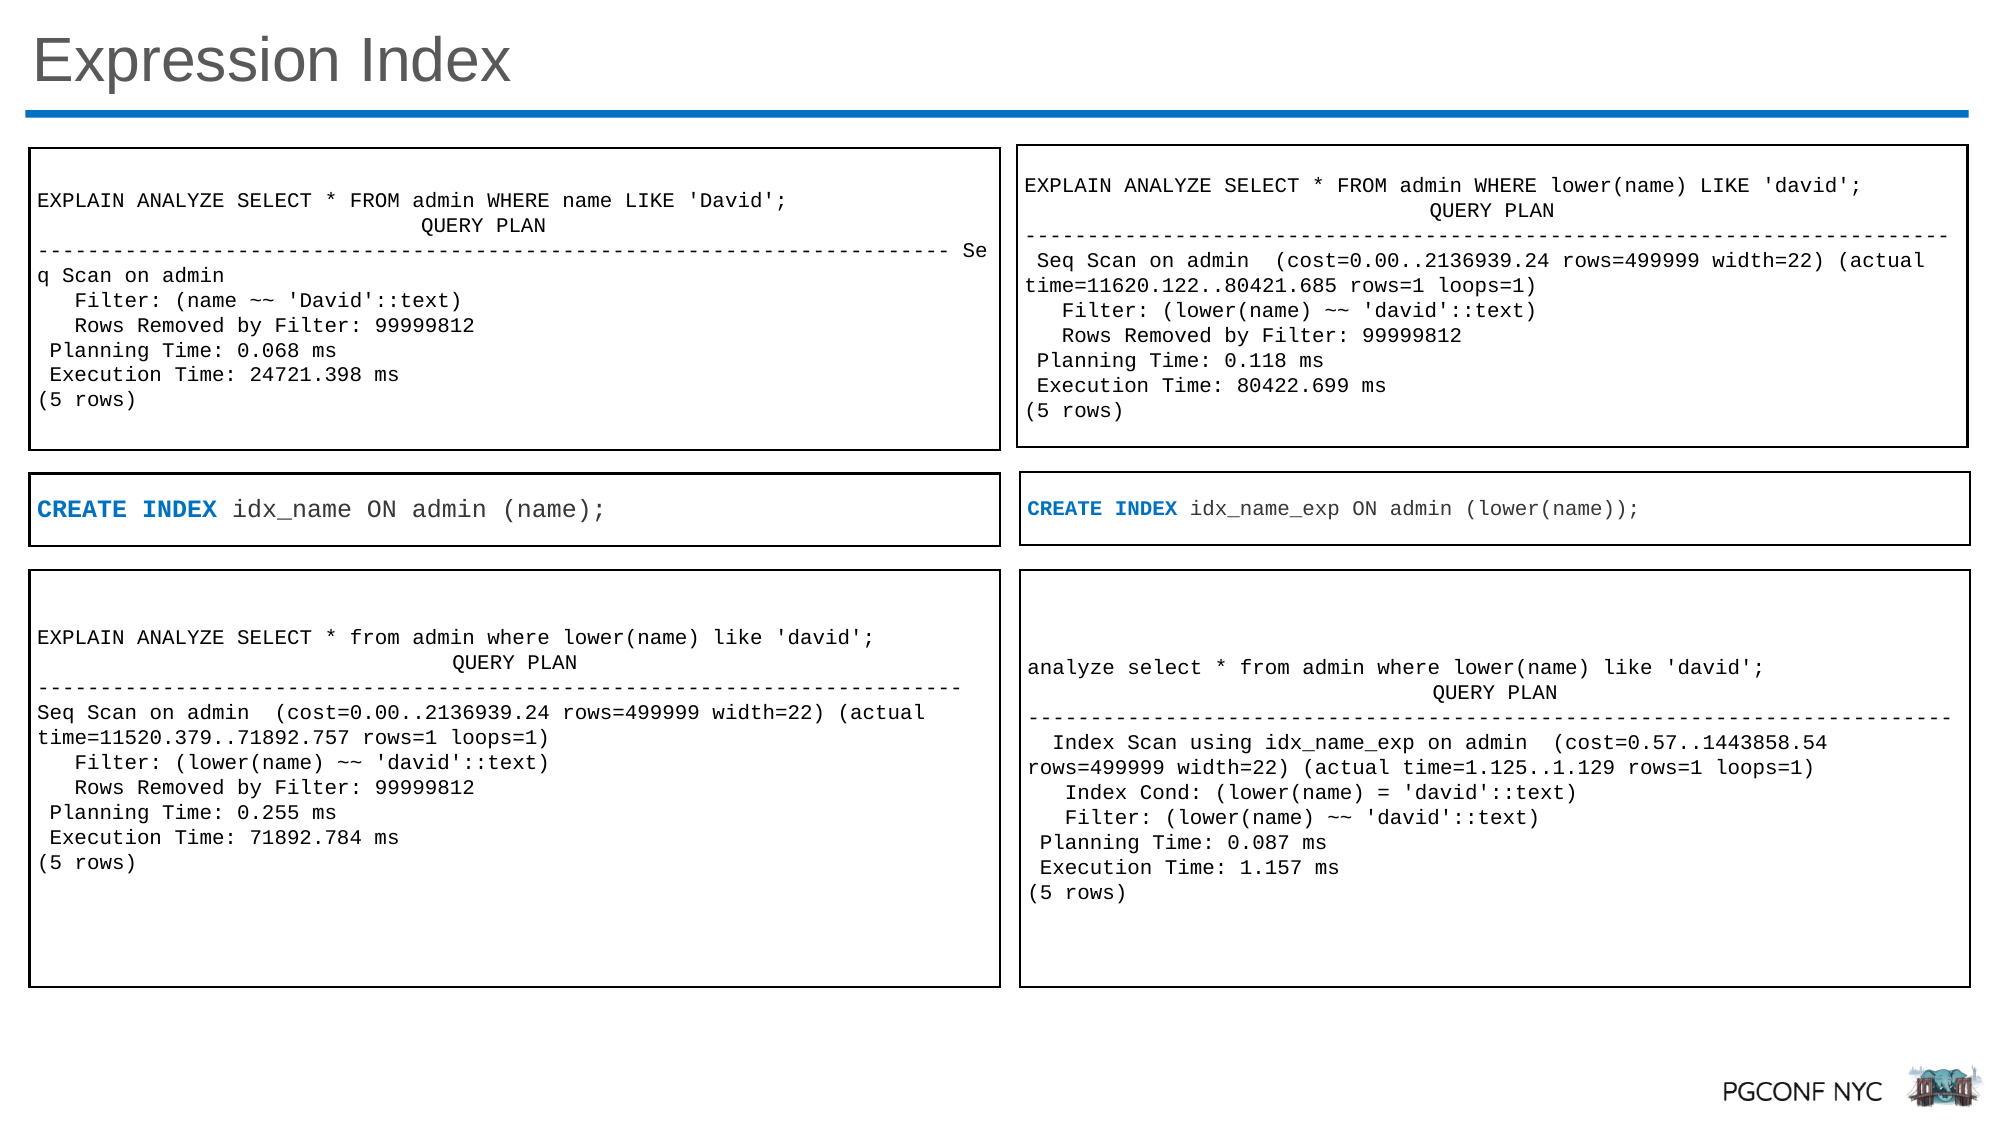

# Expression Index
EXPLAIN ANALYZE SELECT * FROM admin WHERE lower(name) LIKE 'david';
QUERY PLAN
-------------------------------------------------------------------------- Seq Scan on admin  (cost=0.00..2136939.24 rows=499999 width=22) (actual time=11620.122..80421.685 rows=1 loops=1)
   Filter: (lower(name) ~~ 'david'::text)
   Rows Removed by Filter: 99999812
 Planning Time: 0.118 ms
 Execution Time: 80422.699 ms
(5 rows)
EXPLAIN ANALYZE SELECT * FROM admin WHERE name LIKE 'David';
QUERY PLAN
------------------------------------------------------------------------- Seq Scan on admin
   Filter: (name ~~ 'David'::text)
   Rows Removed by Filter: 99999812
 Planning Time: 0.068 ms
 Execution Time: 24721.398 ms
(5 rows)
CREATE INDEX idx_name_exp ON admin (lower(name));
CREATE INDEX idx_name ON admin (name);
EXPLAIN ANALYZE SELECT * from admin where lower(name) like 'david';
QUERY PLAN
--------------------------------------------------------------------------  Seq Scan on admin  (cost=0.00..2136939.24 rows=499999 width=22) (actual time=11520.379..71892.757 rows=1 loops=1)
   Filter: (lower(name) ~~ 'david'::text)
   Rows Removed by Filter: 99999812
 Planning Time: 0.255 ms
 Execution Time: 71892.784 ms
(5 rows)

analyze select * from admin where lower(name) like 'david';
QUERY PLAN
--------------------------------------------------------------------------  Index Scan using idx_name_exp on admin  (cost=0.57..1443858.54 rows=499999 width=22) (actual time=1.125..1.129 rows=1 loops=1)
   Index Cond: (lower(name) = 'david'::text)
   Filter: (lower(name) ~~ 'david'::text)
 Planning Time: 0.087 ms
 Execution Time: 1.157 ms
(5 rows)